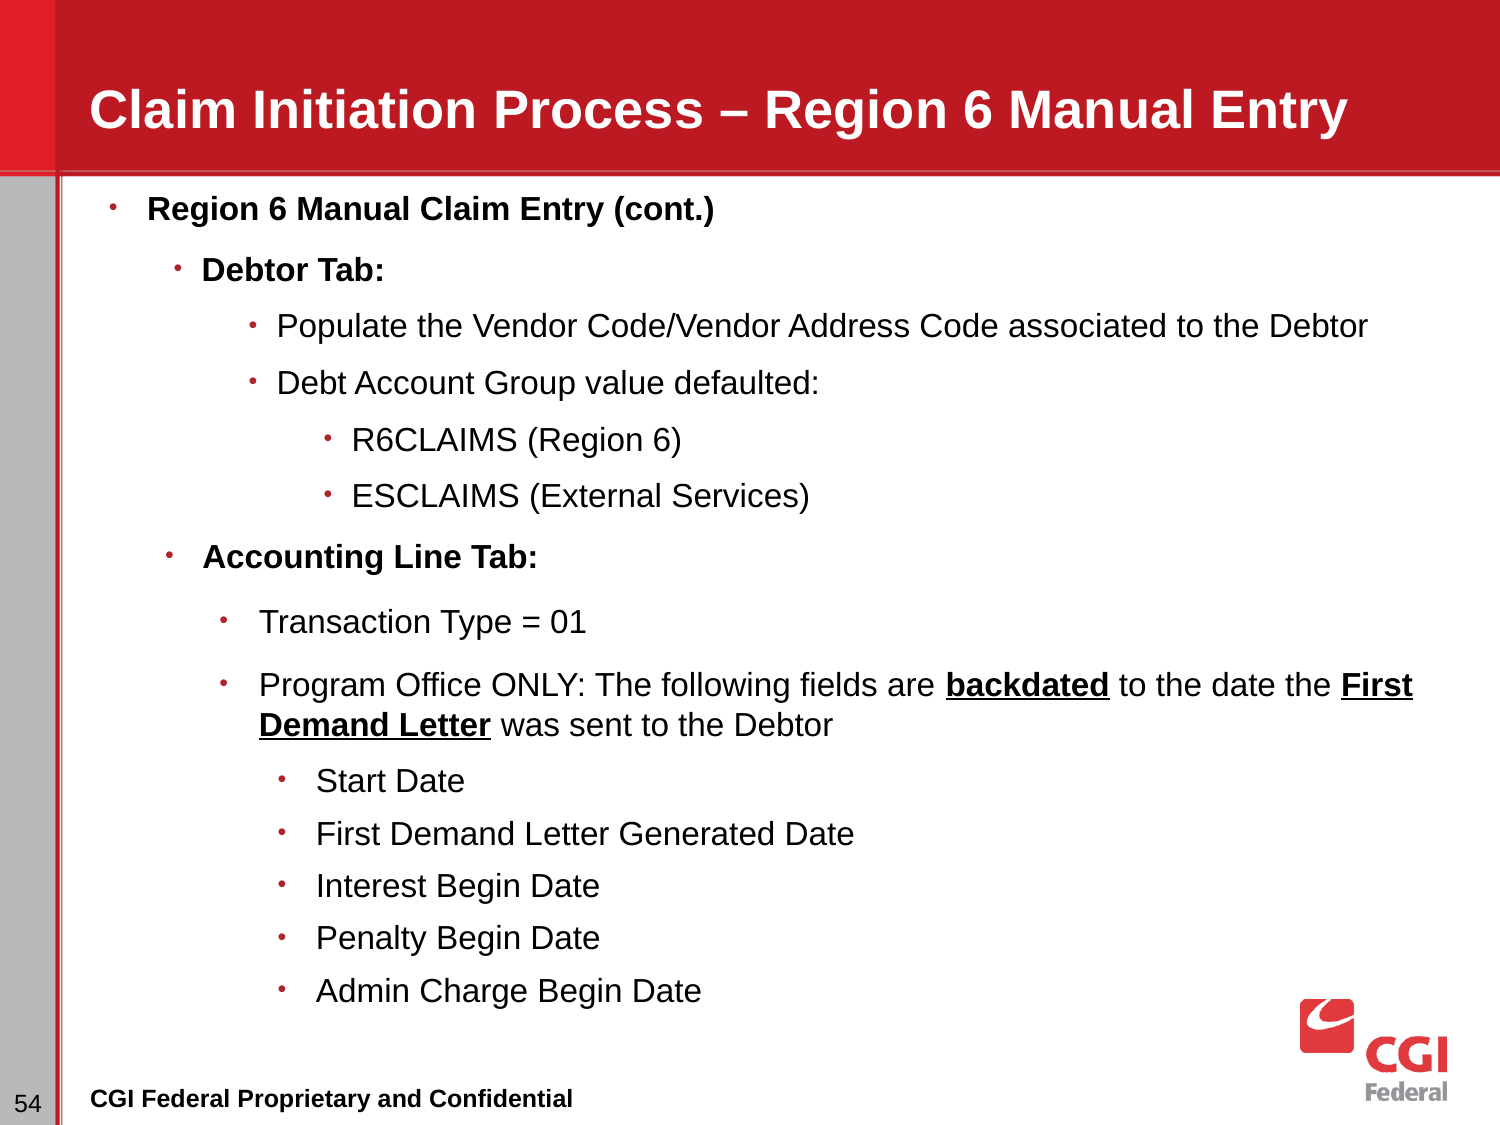

# Claim Initiation Process – Region 6 Manual Entry
Region 6 Manual Claim Entry (cont.)
Debtor Tab:
Populate the Vendor Code/Vendor Address Code associated to the Debtor
Debt Account Group value defaulted:
R6CLAIMS (Region 6)
ESCLAIMS (External Services)
Accounting Line Tab:
Transaction Type = 01
Program Office ONLY: The following fields are backdated to the date the First Demand Letter was sent to the Debtor
Start Date
First Demand Letter Generated Date
Interest Begin Date
Penalty Begin Date
Admin Charge Begin Date
54
CGI Federal Proprietary and Confidential